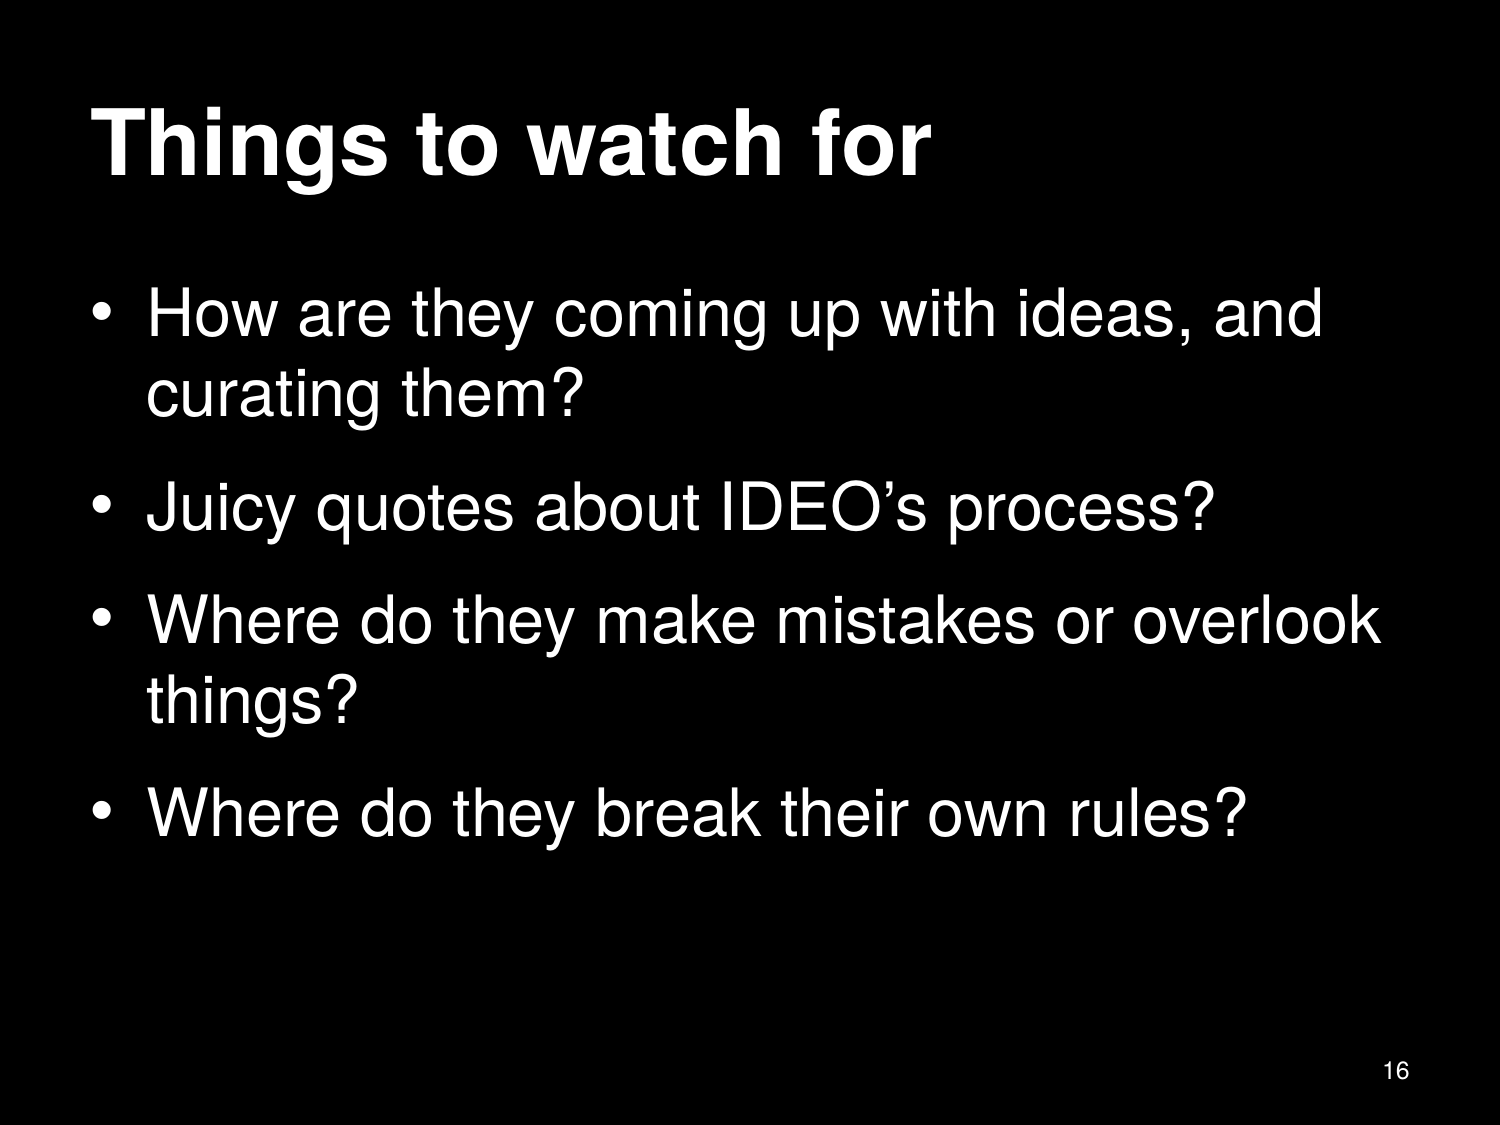

# Things to watch for
How are they coming up with ideas, and curating them?
Juicy quotes about IDEO’s process?
Where do they make mistakes or overlook things?
Where do they break their own rules?
16